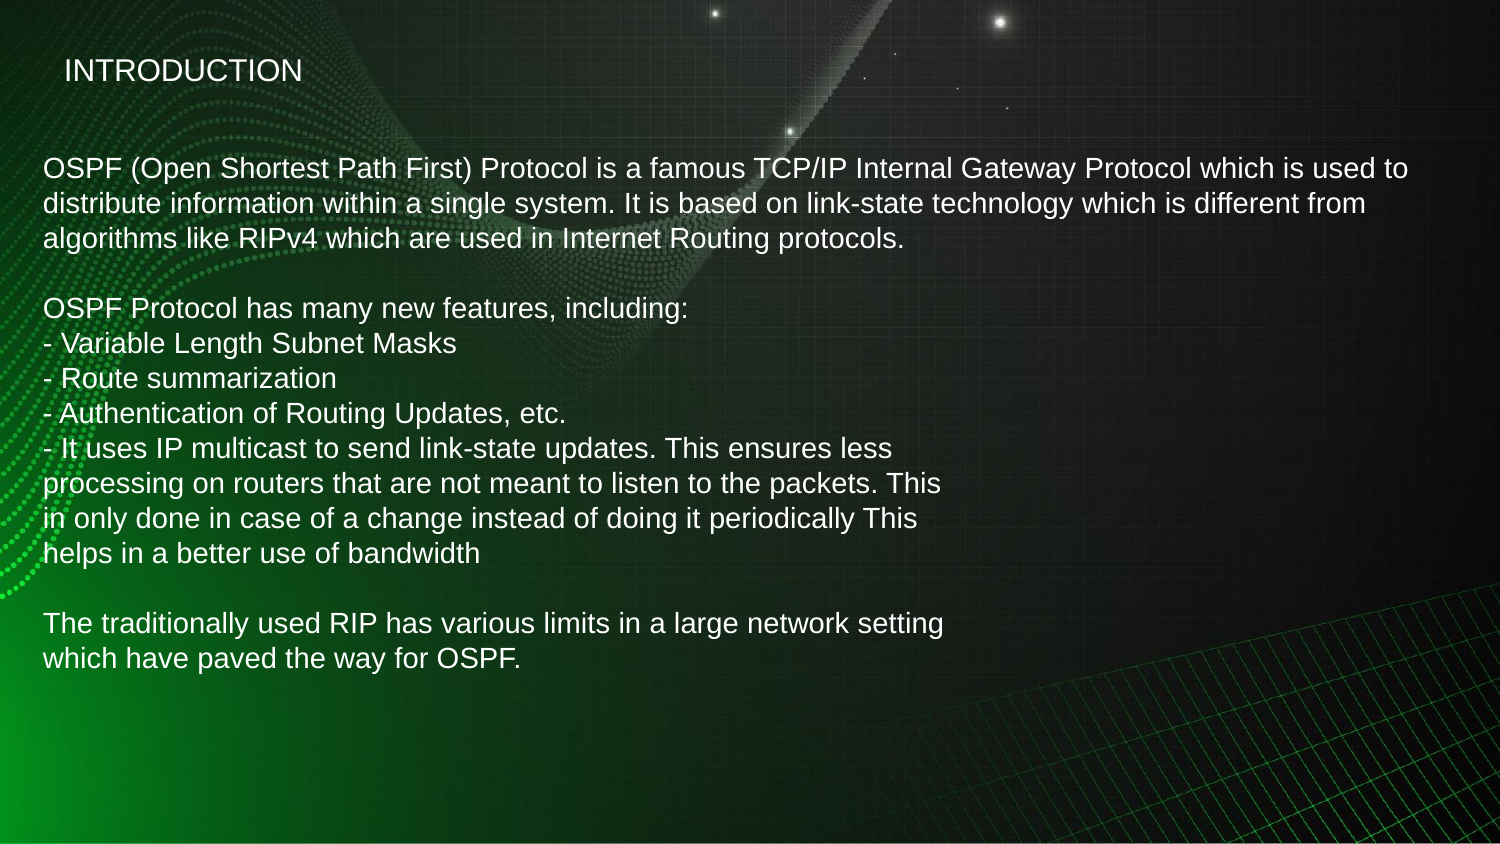

# INTRODUCTION
OSPF (Open Shortest Path First) Protocol is a famous TCP/IP Internal Gateway Protocol which is used to
distribute information within a single system. It is based on link-state technology which is different from algorithms like RIPv4 which are used in Internet Routing protocols.

OSPF Protocol has many new features, including:
- Variable Length Subnet Masks
- Route summarization
- Authentication of Routing Updates, etc.
- It uses IP multicast to send link-state updates. This ensures less
processing on routers that are not meant to listen to the packets. This
in only done in case of a change instead of doing it periodically This
helps in a better use of bandwidth

The traditionally used RIP has various limits in a large network setting
which have paved the way for OSPF.